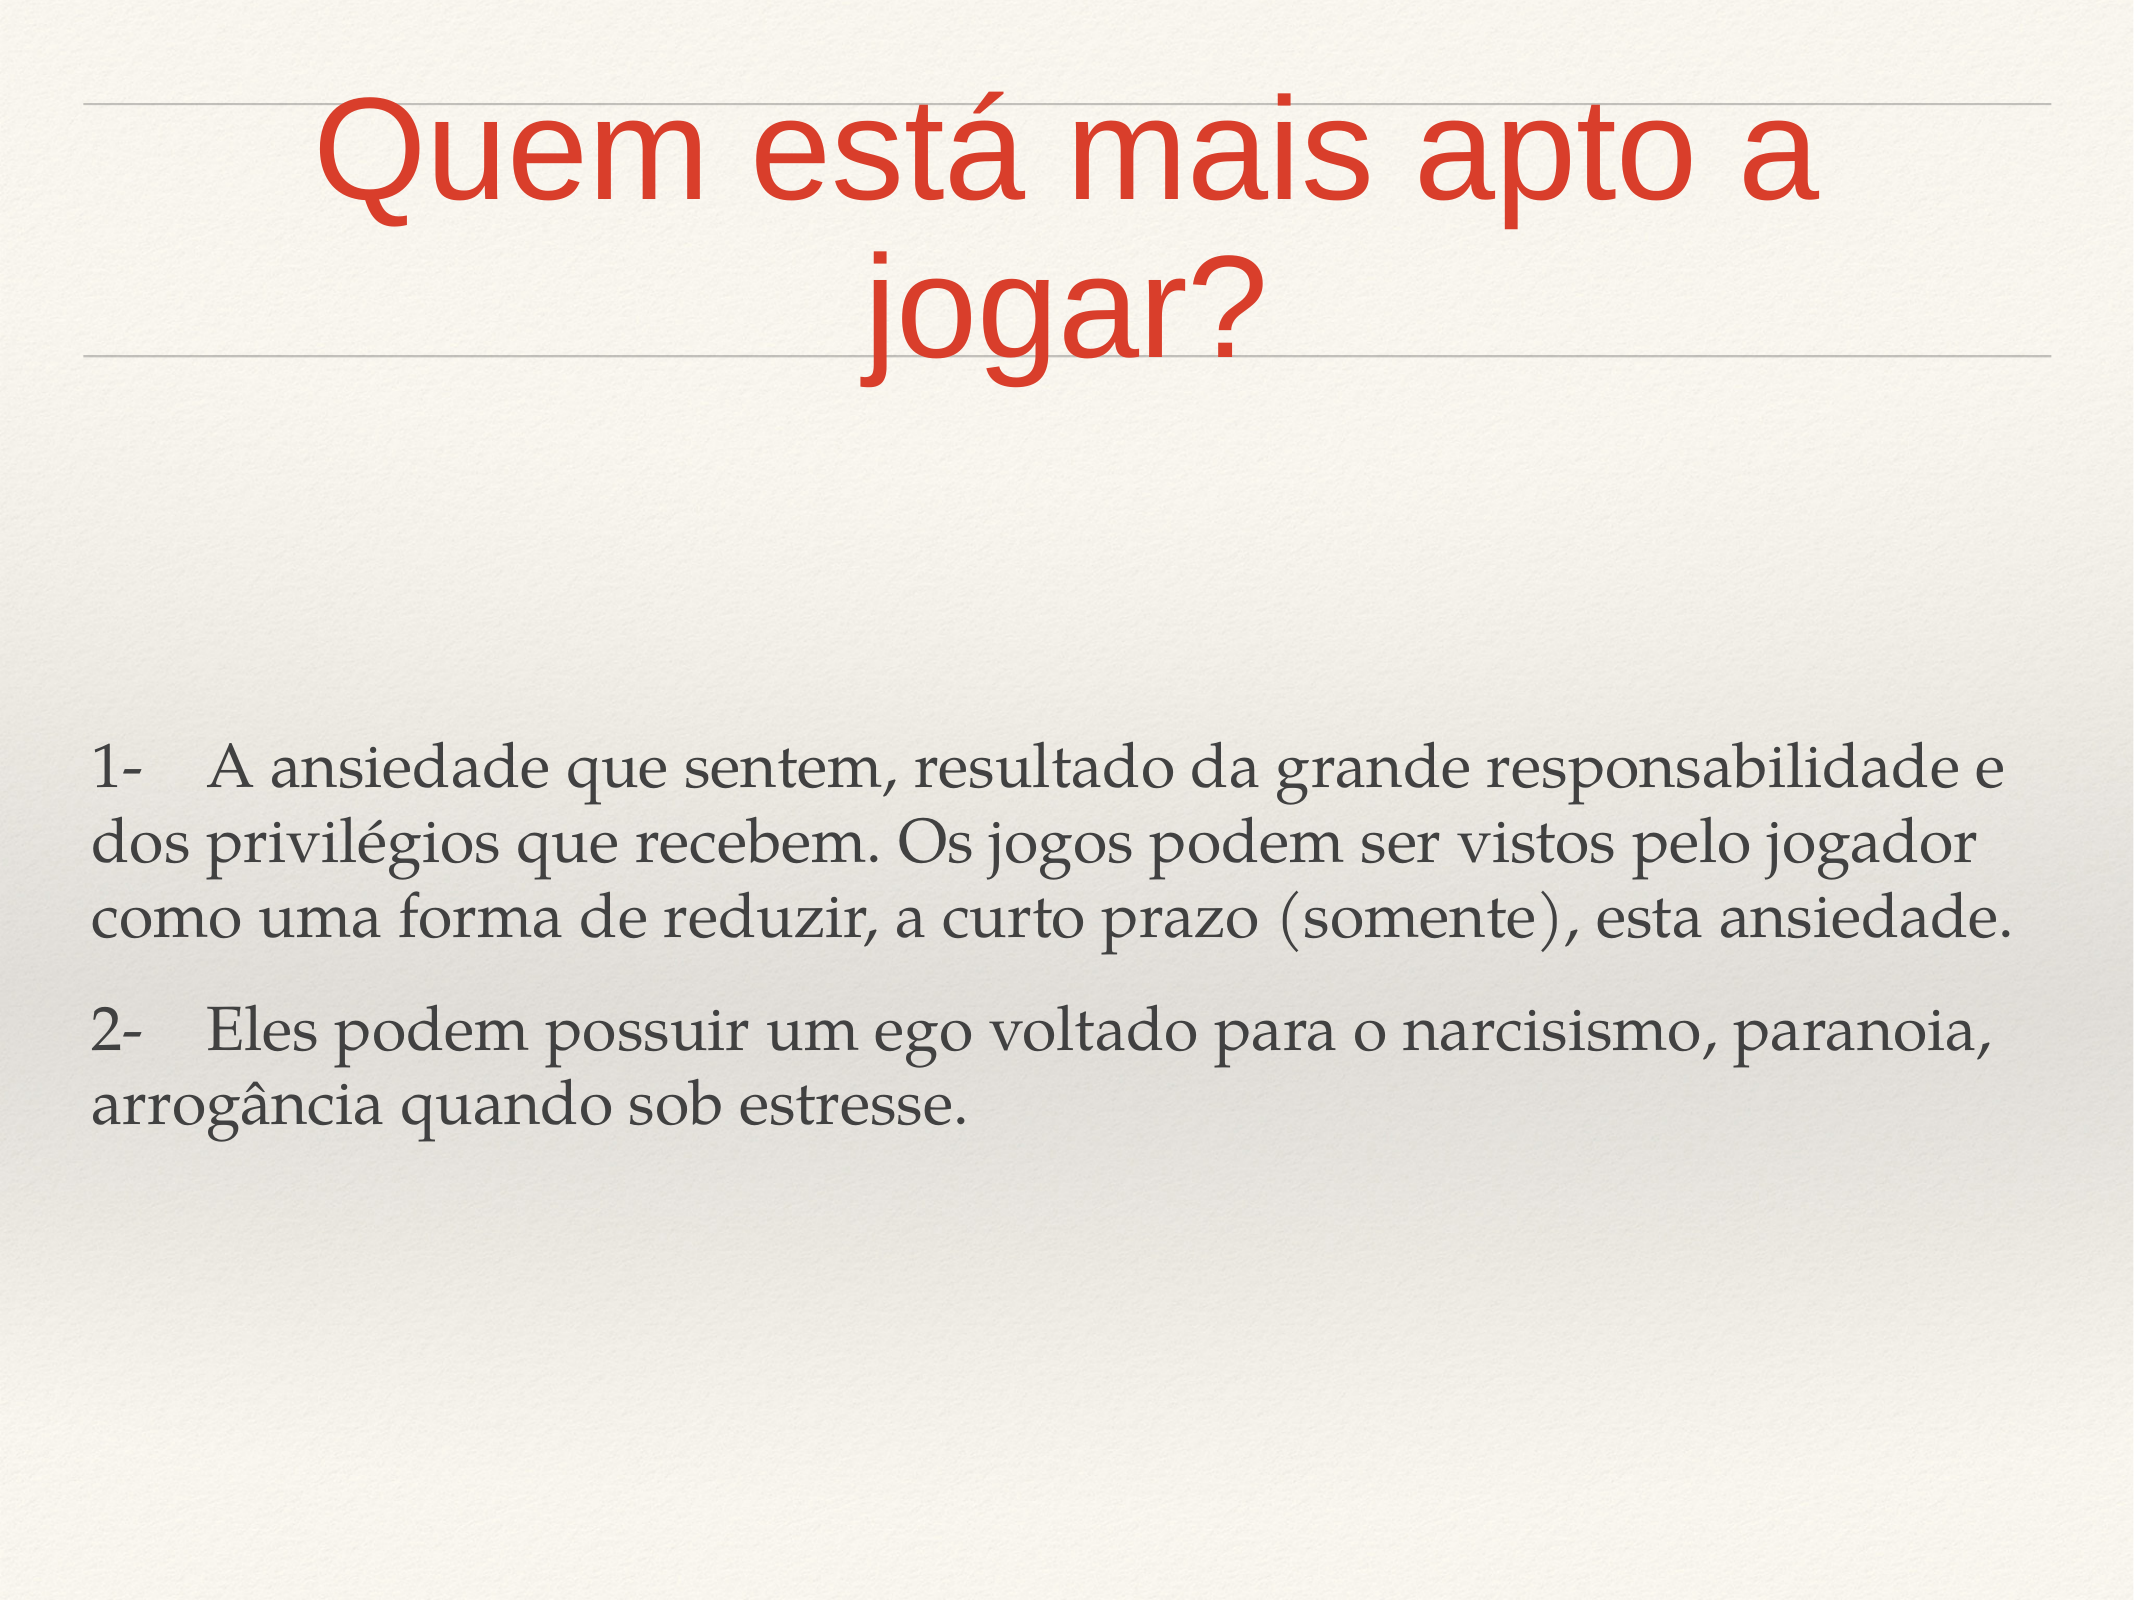

# Quem está mais apto a jogar?
1-    A ansiedade que sentem, resultado da grande responsabilidade e dos privilégios que recebem. Os jogos podem ser vistos pelo jogador como uma forma de reduzir, a curto prazo (somente), esta ansiedade.
2-    Eles podem possuir um ego voltado para o narcisismo, paranoia, arrogância quando sob estresse.